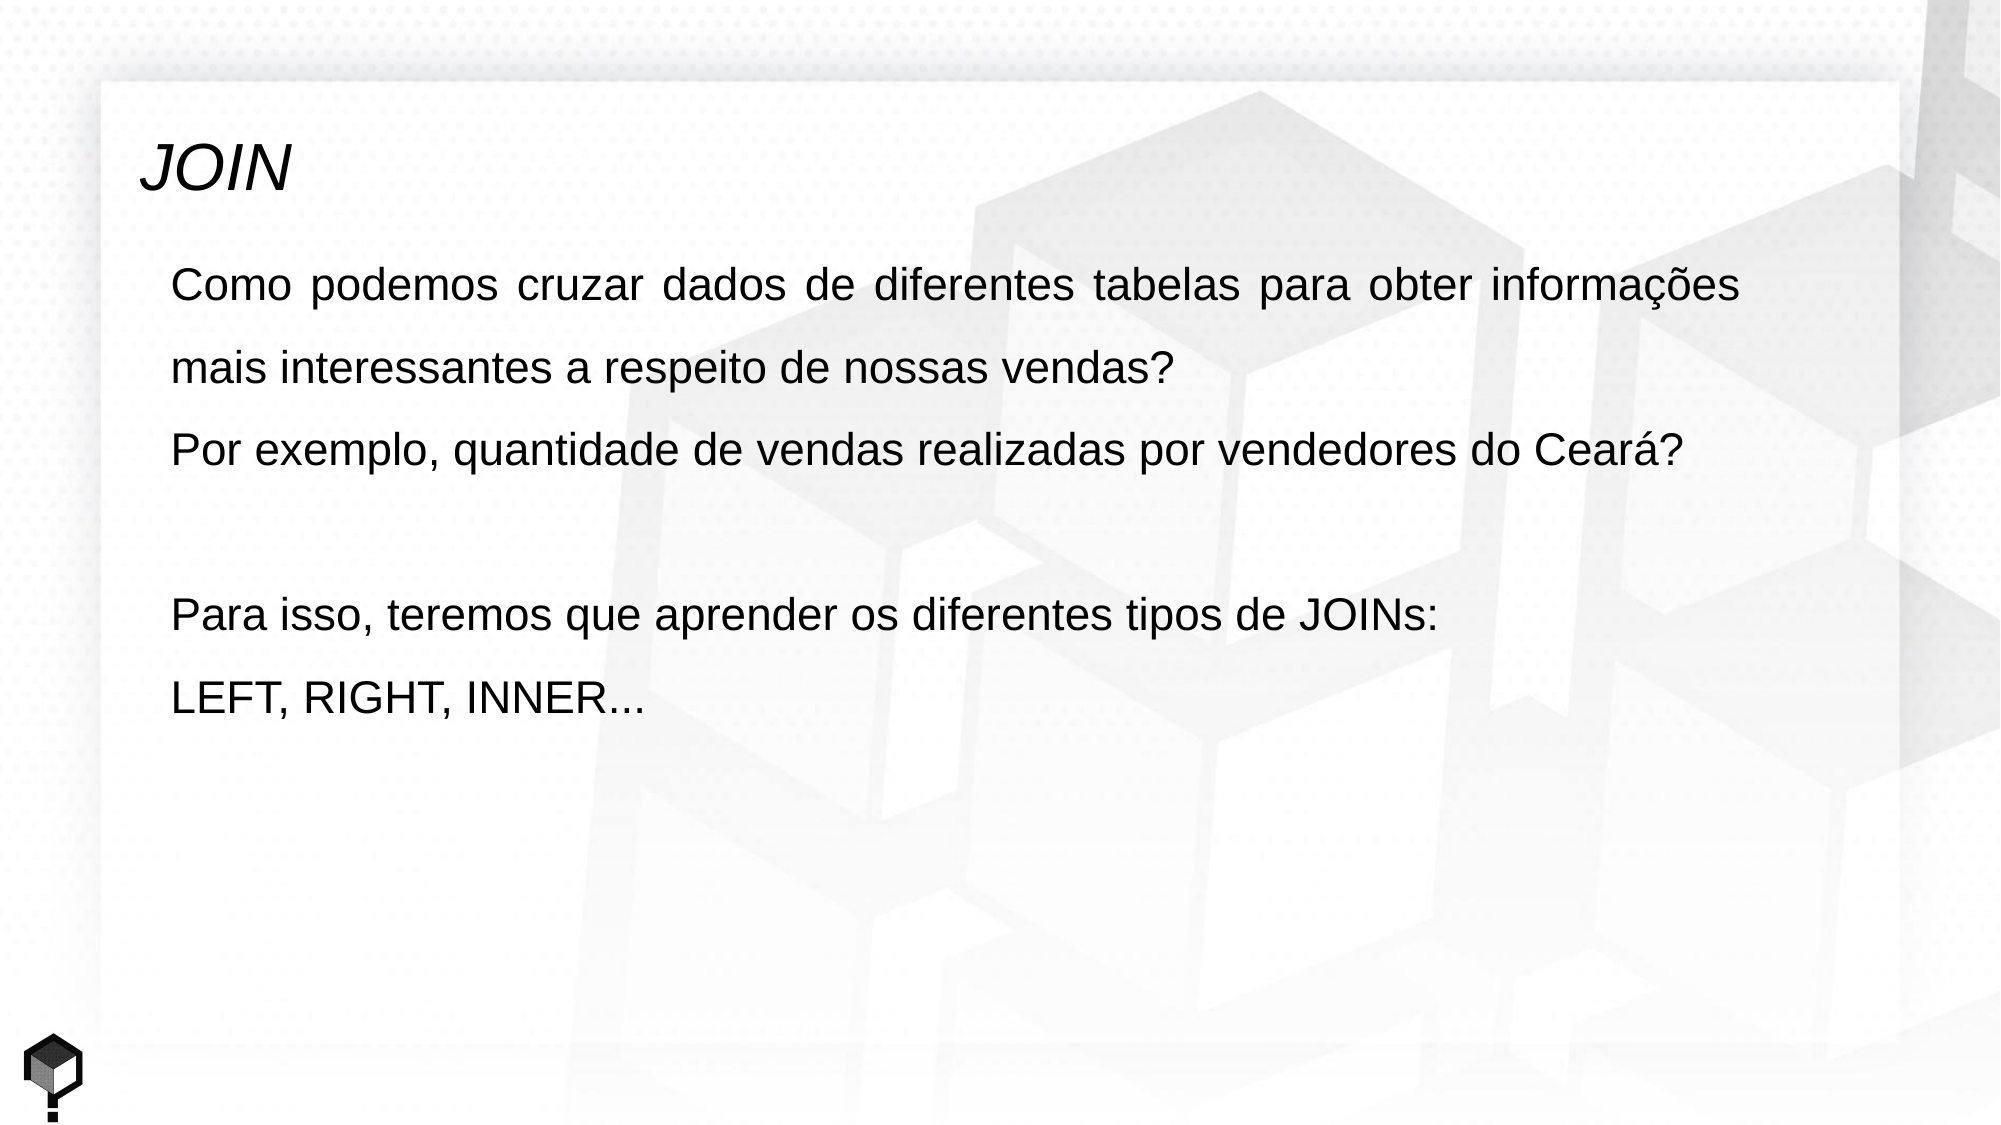

JOIN
Como podemos cruzar dados de diferentes tabelas para obter informações mais interessantes a respeito de nossas vendas?
Por exemplo, quantidade de vendas realizadas por vendedores do Ceará?

Para isso, teremos que aprender os diferentes tipos de JOINs:
LEFT, RIGHT, INNER...